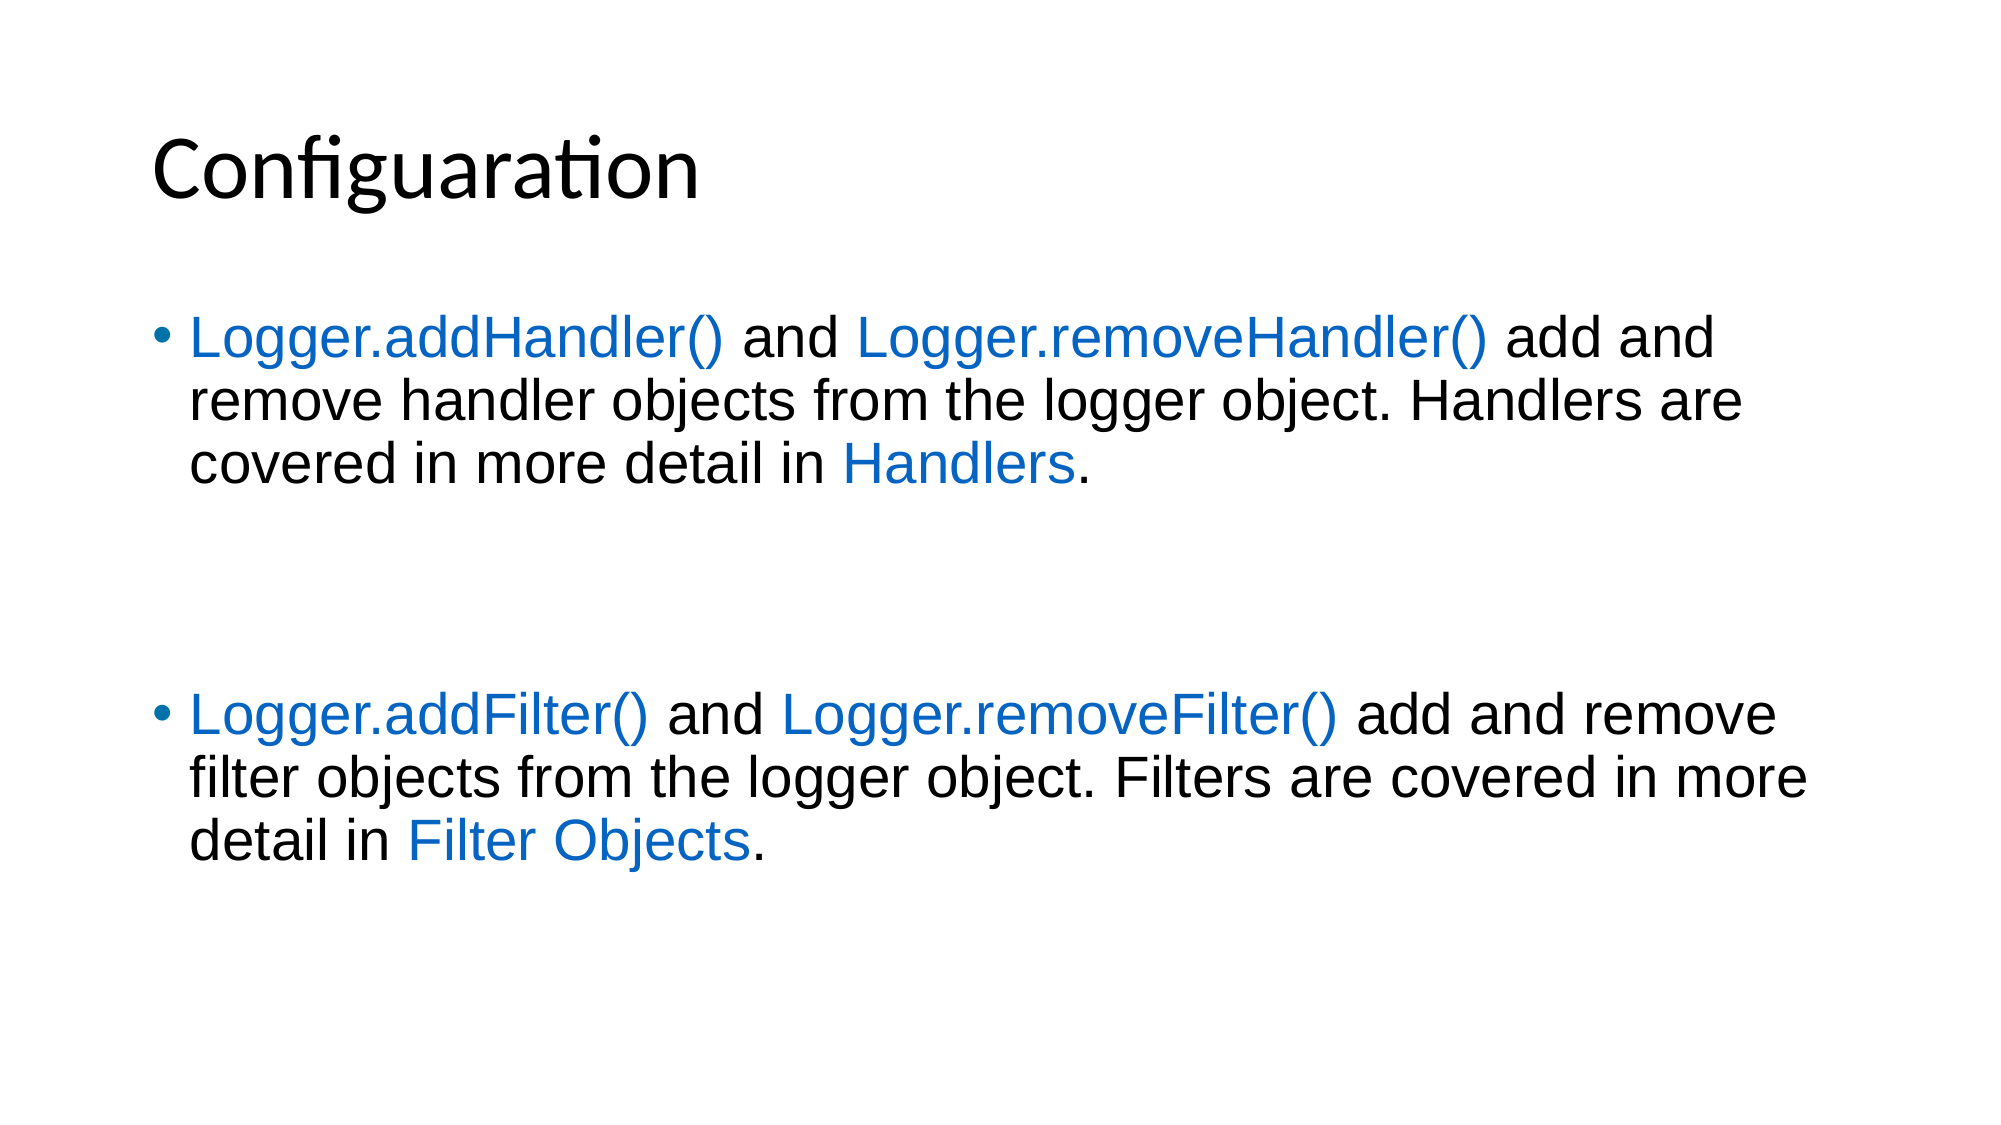

# Configuaration
Logger.addHandler() and Logger.removeHandler() add and remove handler objects from the logger object. Handlers are covered in more detail in Handlers.

Logger.addFilter() and Logger.removeFilter() add and remove filter objects from the logger object. Filters are covered in more detail in Filter Objects.